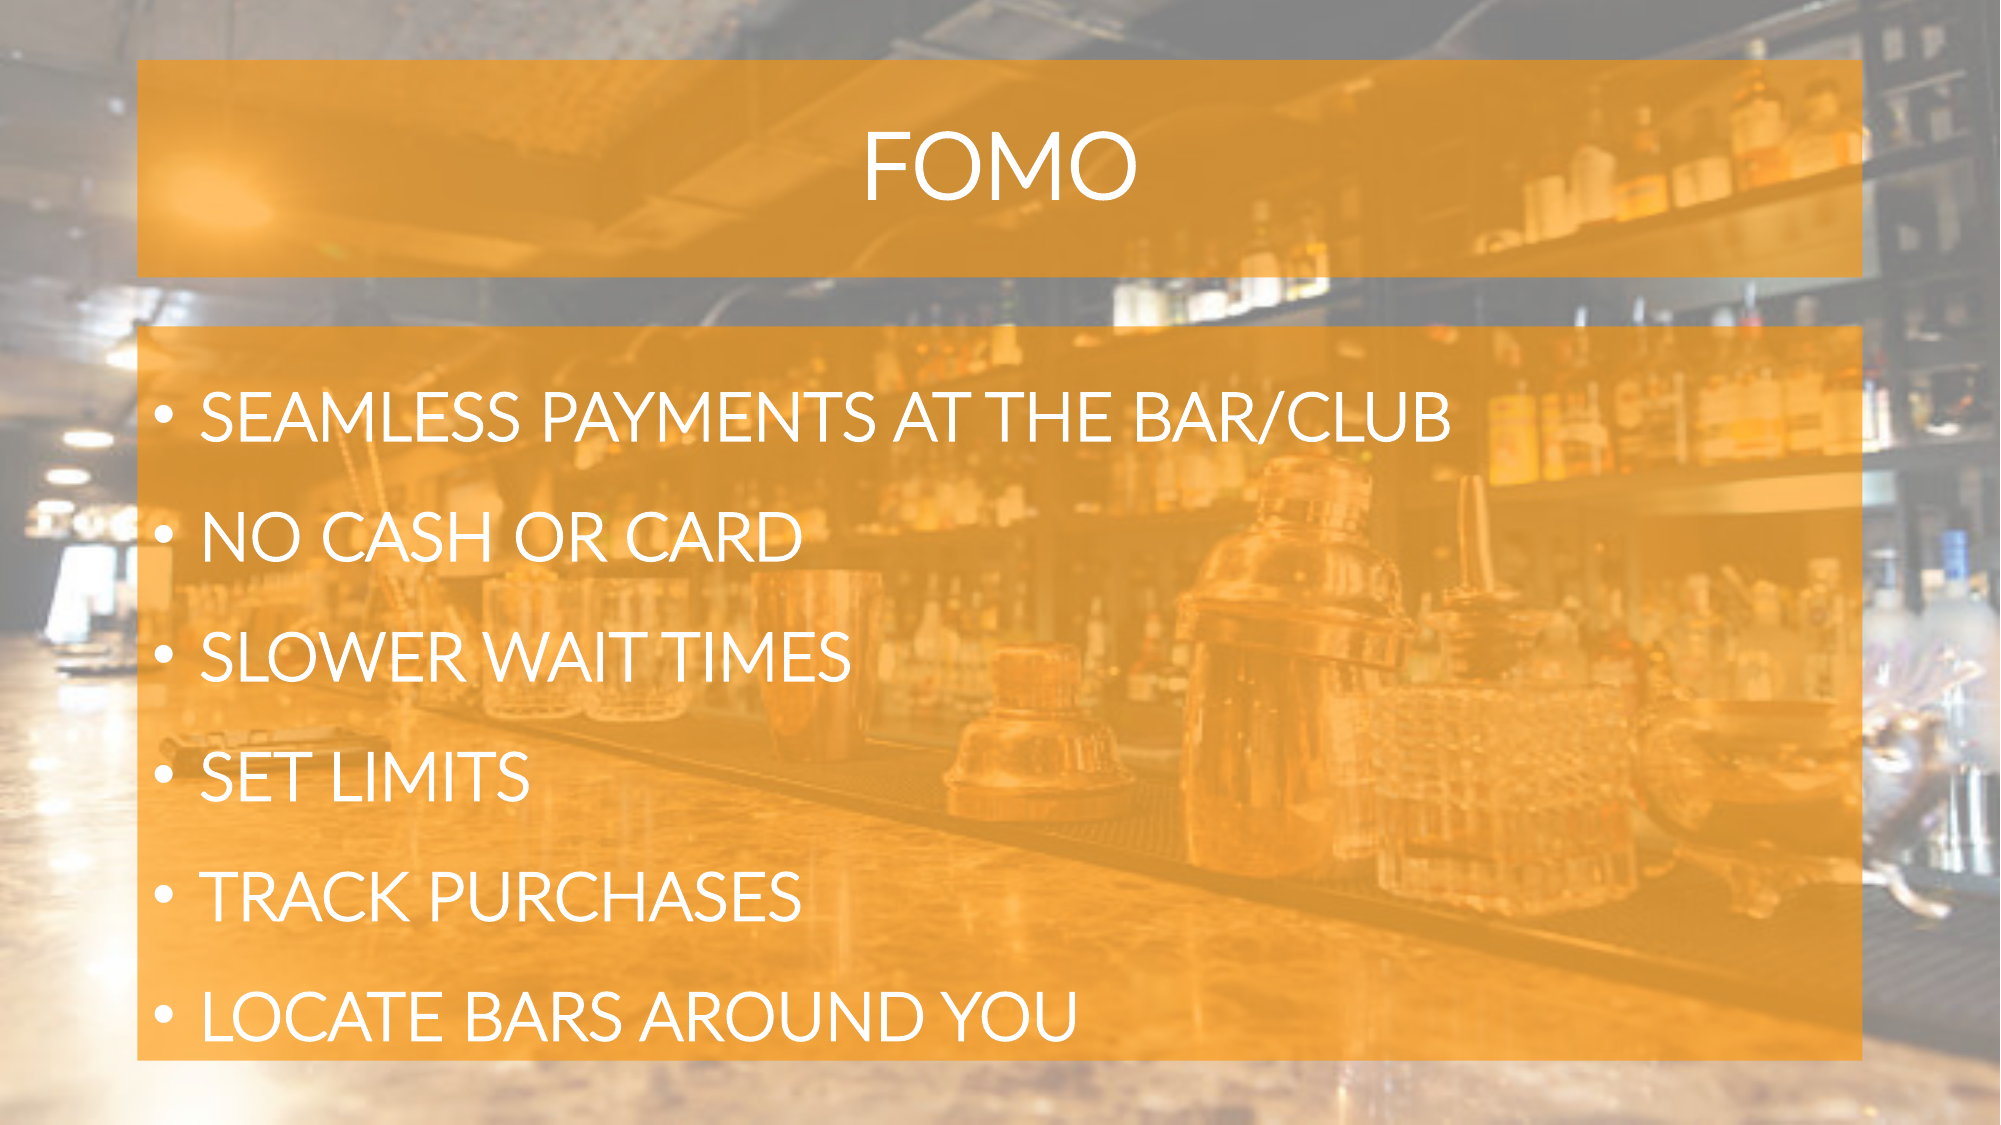

# FOMO
SEAMLESS PAYMENTS AT THE BAR/CLUB
NO CASH OR CARD
SLOWER WAIT TIMES
SET LIMITS
TRACK PURCHASES
LOCATE BARS AROUND YOU